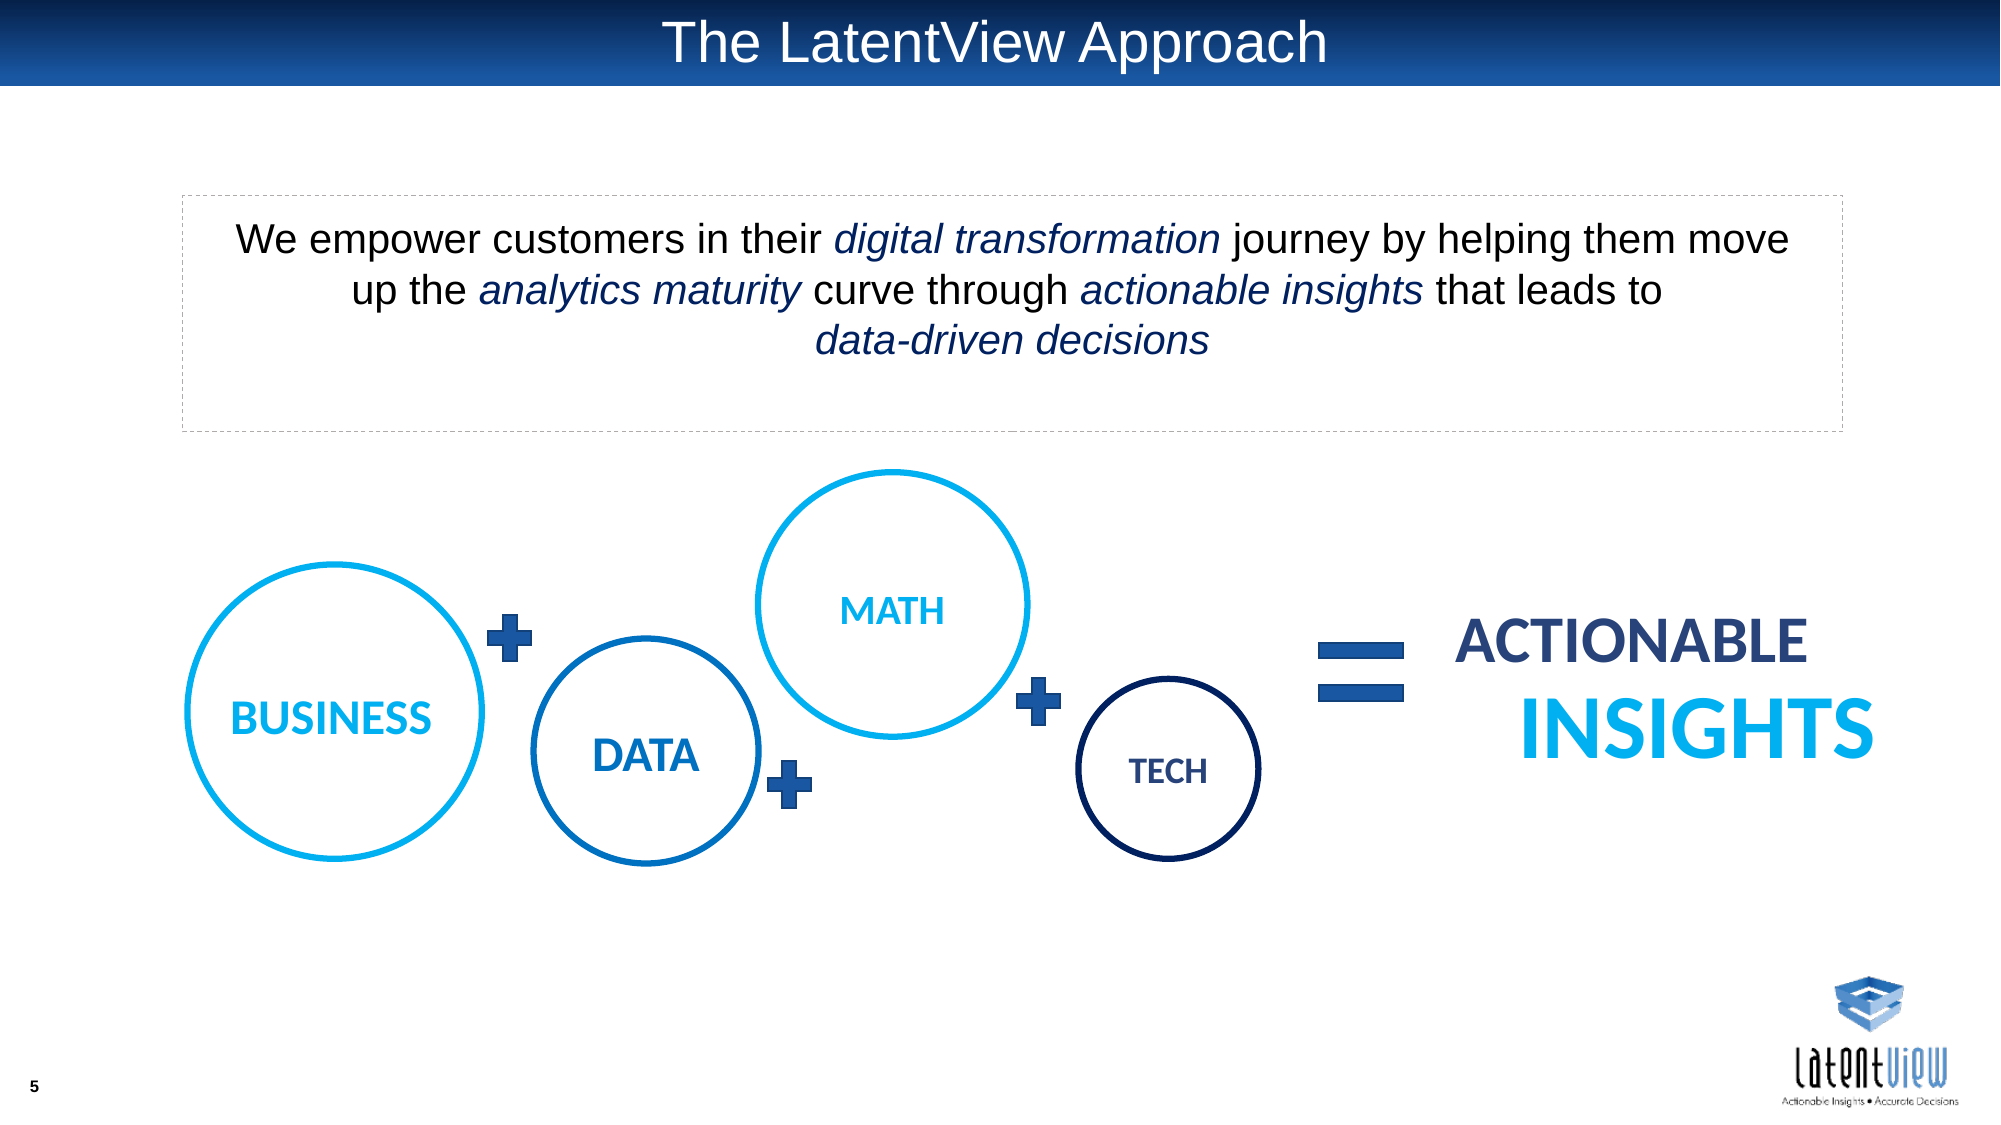

# The LatentView Approach

We empower customers in their digital transformation journey by helping them move up the analytics maturity curve through actionable insights that leads to
data-driven decisions

MATH

BUSINESS

DATA

TECH

ACTIONABLE
INSIGHTS